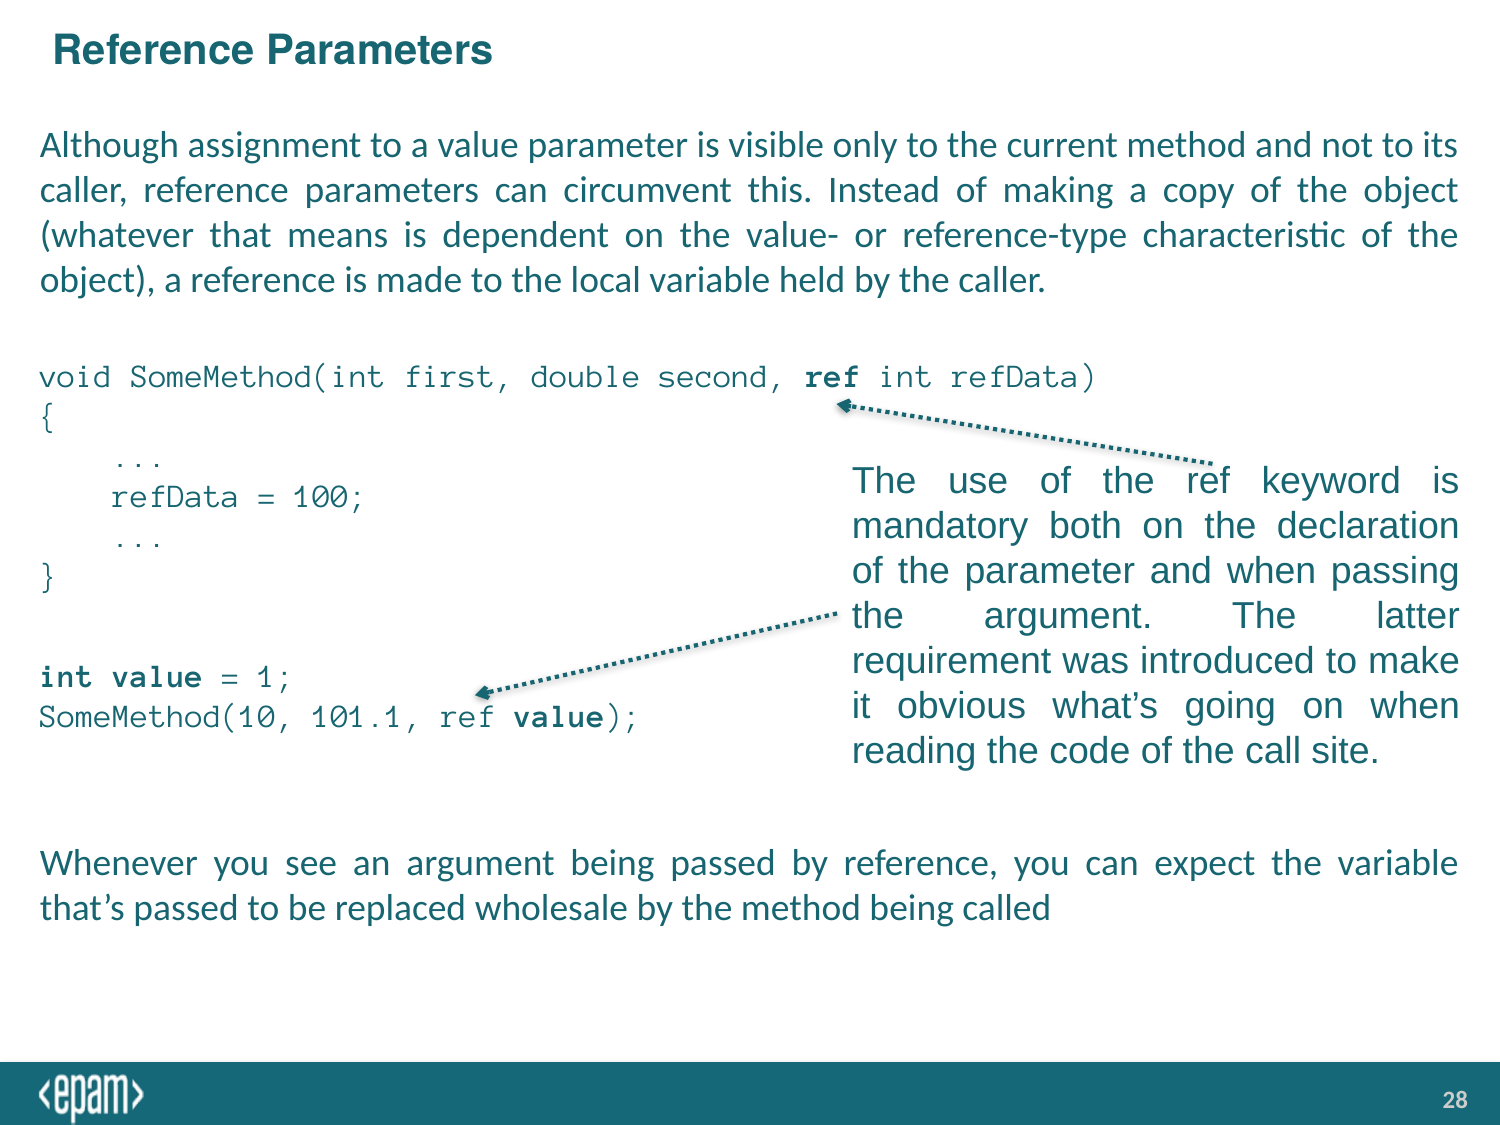

# Reference Parameters
Although assignment to a value parameter is visible only to the current method and not to its caller, reference parameters can circumvent this. Instead of making a copy of the object (whatever that means is dependent on the value- or reference-type characteristic of the object), a reference is made to the local variable held by the caller.
void SomeMethod(int first, double second, ref int refData)
{
    ...
    refData = 100;
    ...
}
The use of the ref keyword is mandatory both on the declaration of the parameter and when passing the argument. The latter requirement was introduced to make it obvious what’s going on when reading the code of the call site.
int value = 1;
SomeMethod(10, 101.1, ref value);
Whenever you see an argument being passed by reference, you can expect the variable that’s passed to be replaced wholesale by the method being called